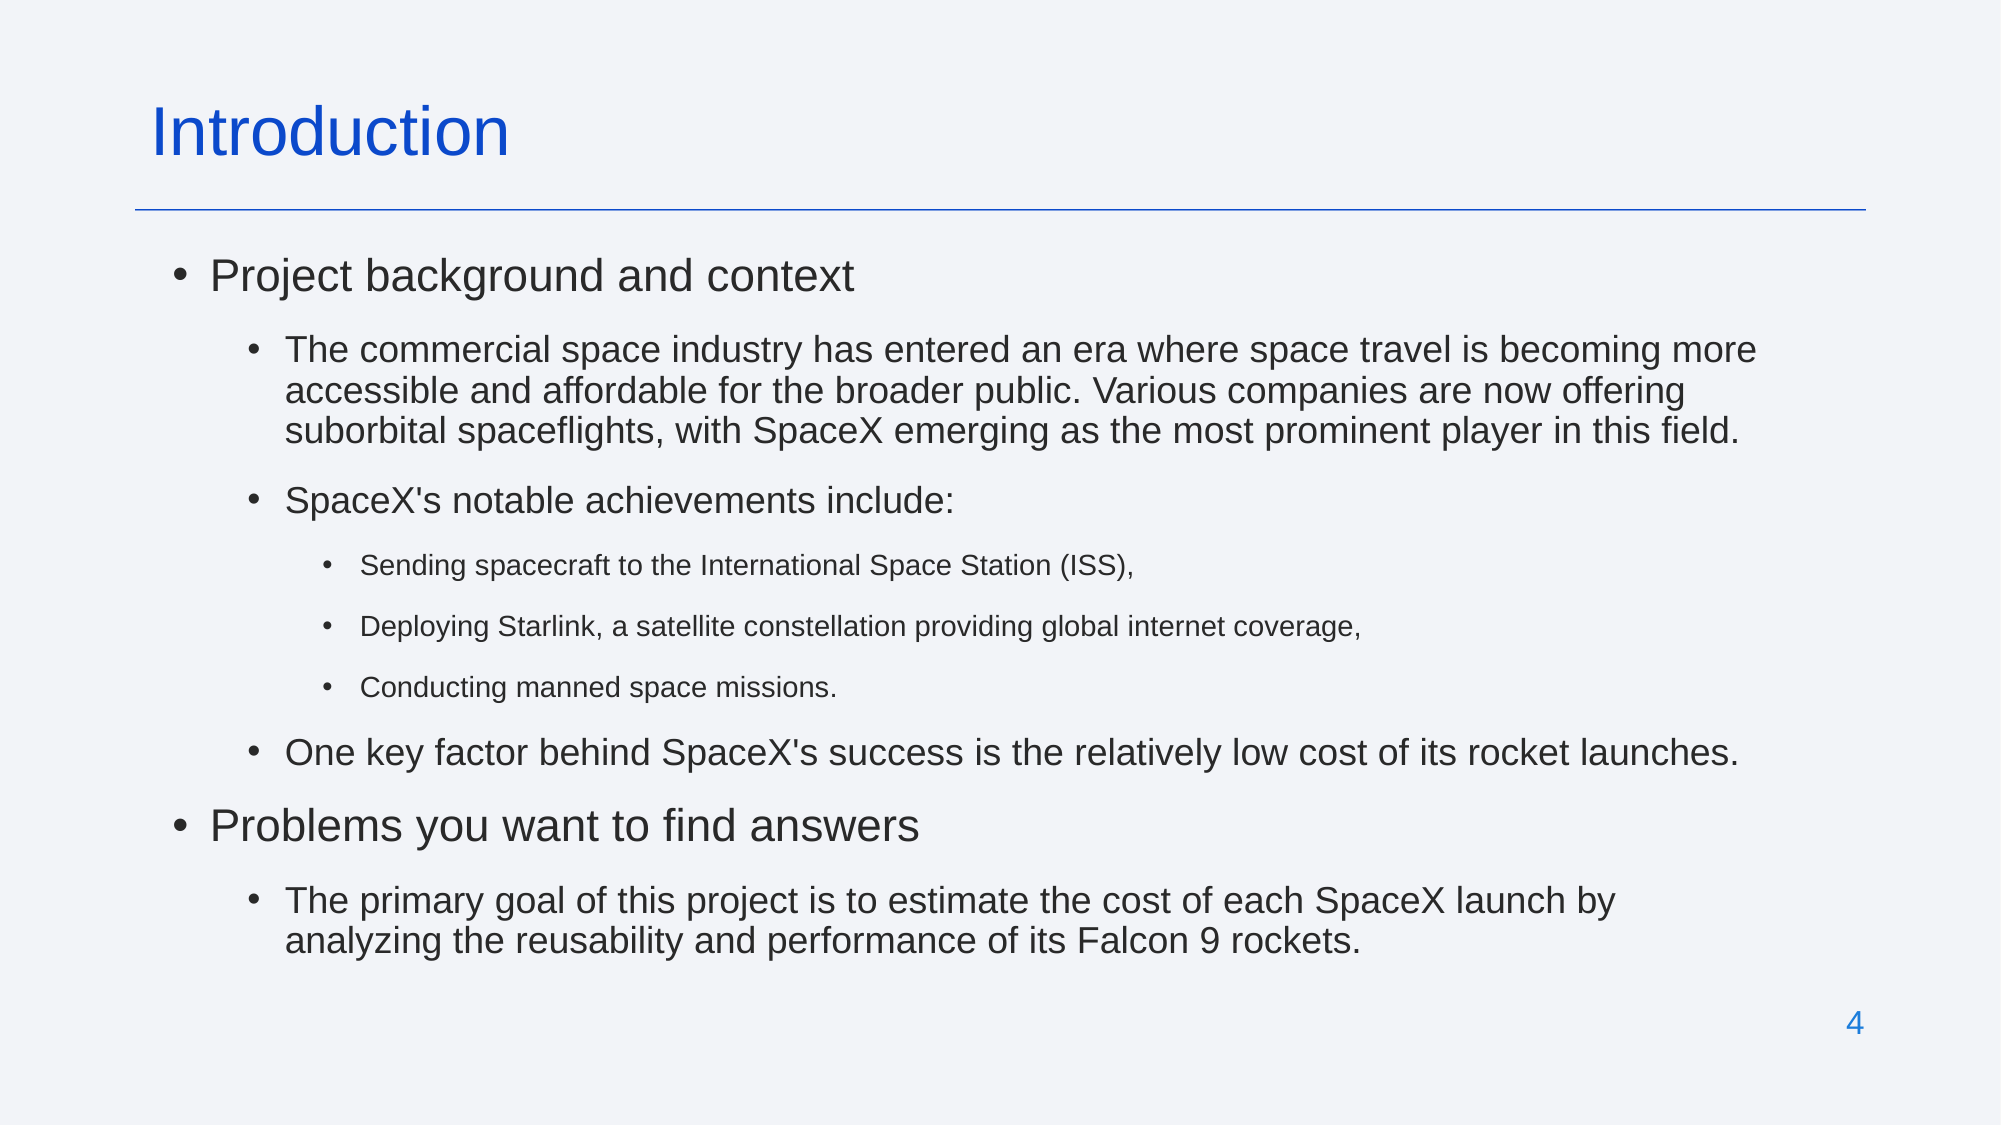

Introduction
Project background and context
The commercial space industry has entered an era where space travel is becoming more accessible and affordable for the broader public. Various companies are now offering suborbital spaceflights, with SpaceX emerging as the most prominent player in this field.
SpaceX's notable achievements include:
Sending spacecraft to the International Space Station (ISS),
Deploying Starlink, a satellite constellation providing global internet coverage,
Conducting manned space missions.
One key factor behind SpaceX's success is the relatively low cost of its rocket launches.
Problems you want to find answers
The primary goal of this project is to estimate the cost of each SpaceX launch by analyzing the reusability and performance of its Falcon 9 rockets.
4